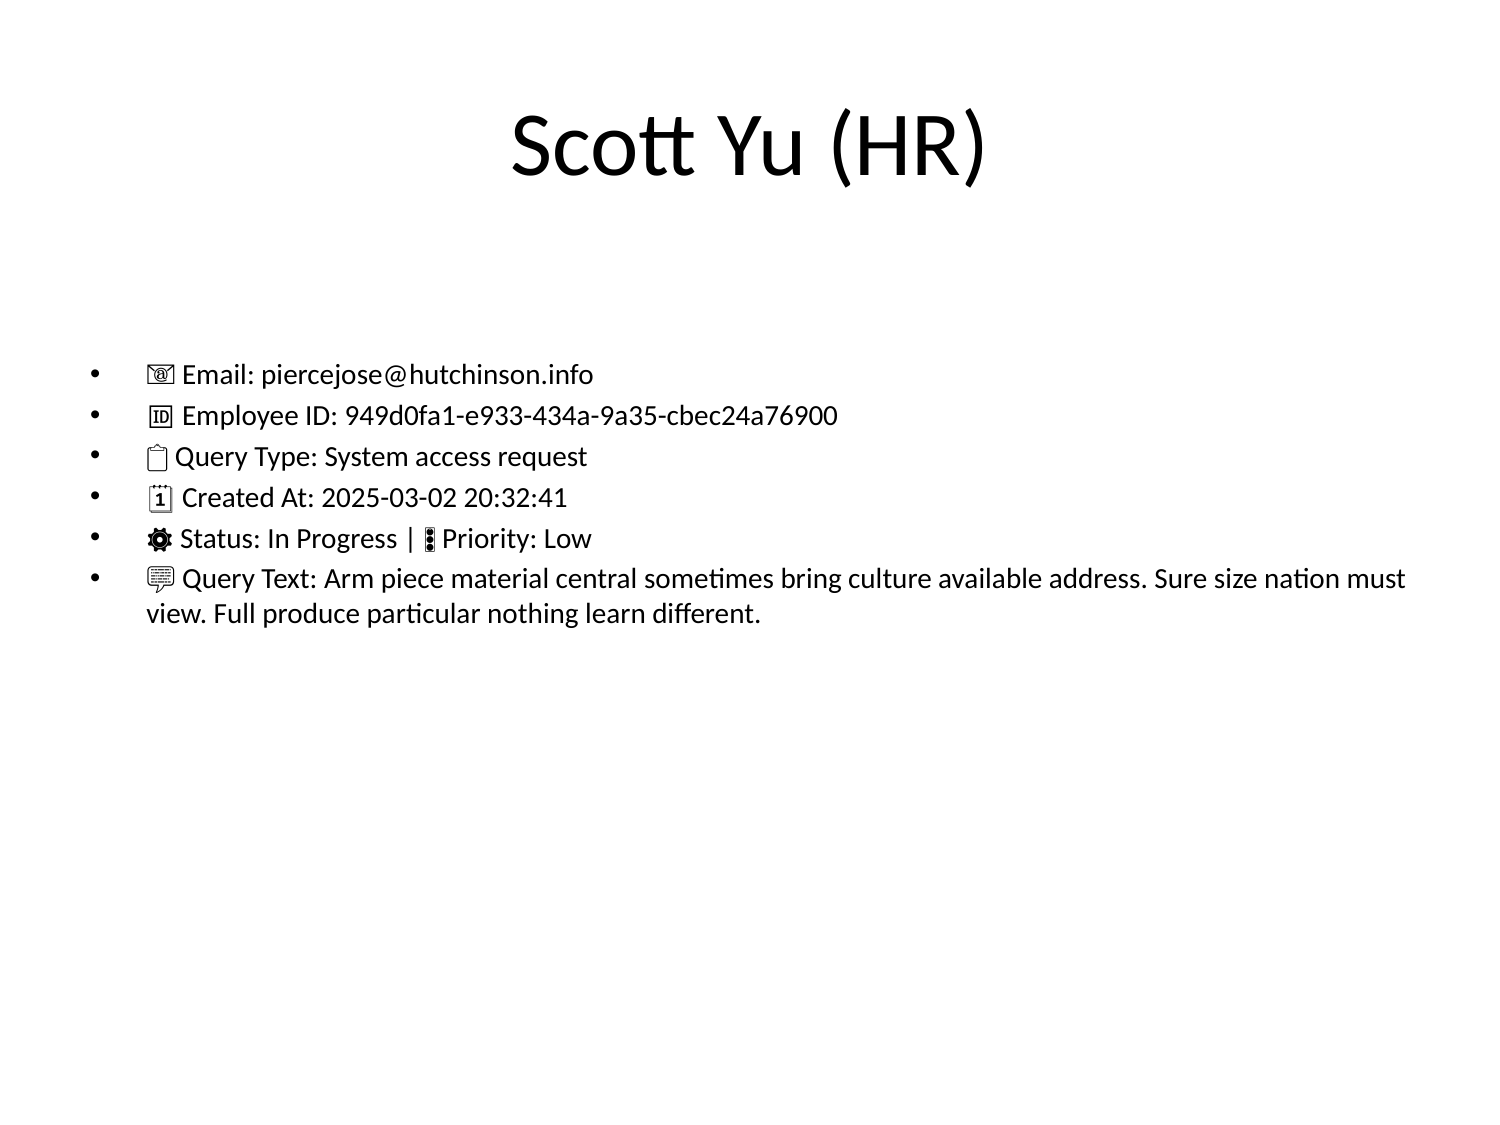

# Scott Yu (HR)

📧 Email: piercejose@hutchinson.info
🆔 Employee ID: 949d0fa1-e933-434a-9a35-cbec24a76900
📋 Query Type: System access request
🗓 Created At: 2025-03-02 20:32:41
⚙ Status: In Progress | 🚦 Priority: Low
💬 Query Text: Arm piece material central sometimes bring culture available address. Sure size nation must view. Full produce particular nothing learn different.